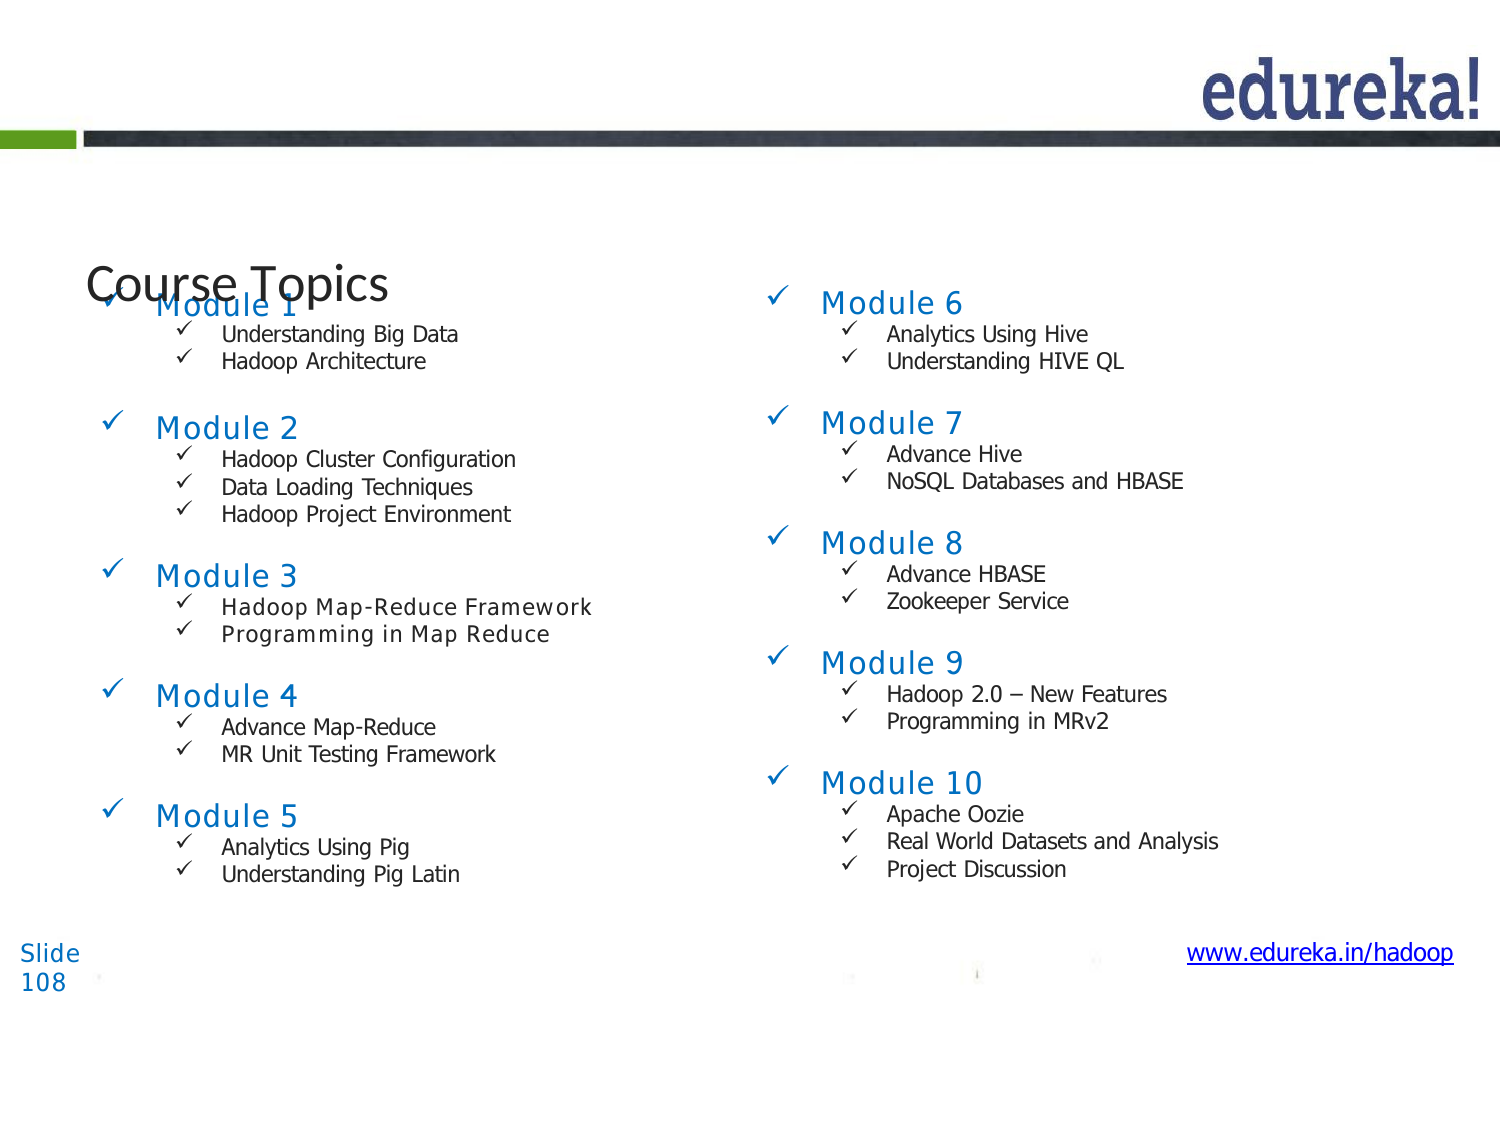

# Course Topics
Module 6
Module 1
Understanding Big Data
Hadoop Architecture
Analytics Using Hive
Understanding HIVE QL
Module 7
Module 2
Advance Hive
NoSQL Databases and HBASE
Hadoop Cluster Configuration
Data Loading Techniques
Hadoop Project Environment
Module 8
Module 3
Advance HBASE
Zookeeper Service
Hadoop Map-Reduce Framework
Programming in Map Reduce
Module 9
Module 4
Hadoop 2.0 – New Features
Programming in MRv2
Advance Map-Reduce
MR Unit Testing Framework
Module 10
Module 5
Apache Oozie
Real World Datasets and Analysis
Project Discussion
Analytics Using Pig
Understanding Pig Latin
www.edureka.in/hadoop
Slide 108